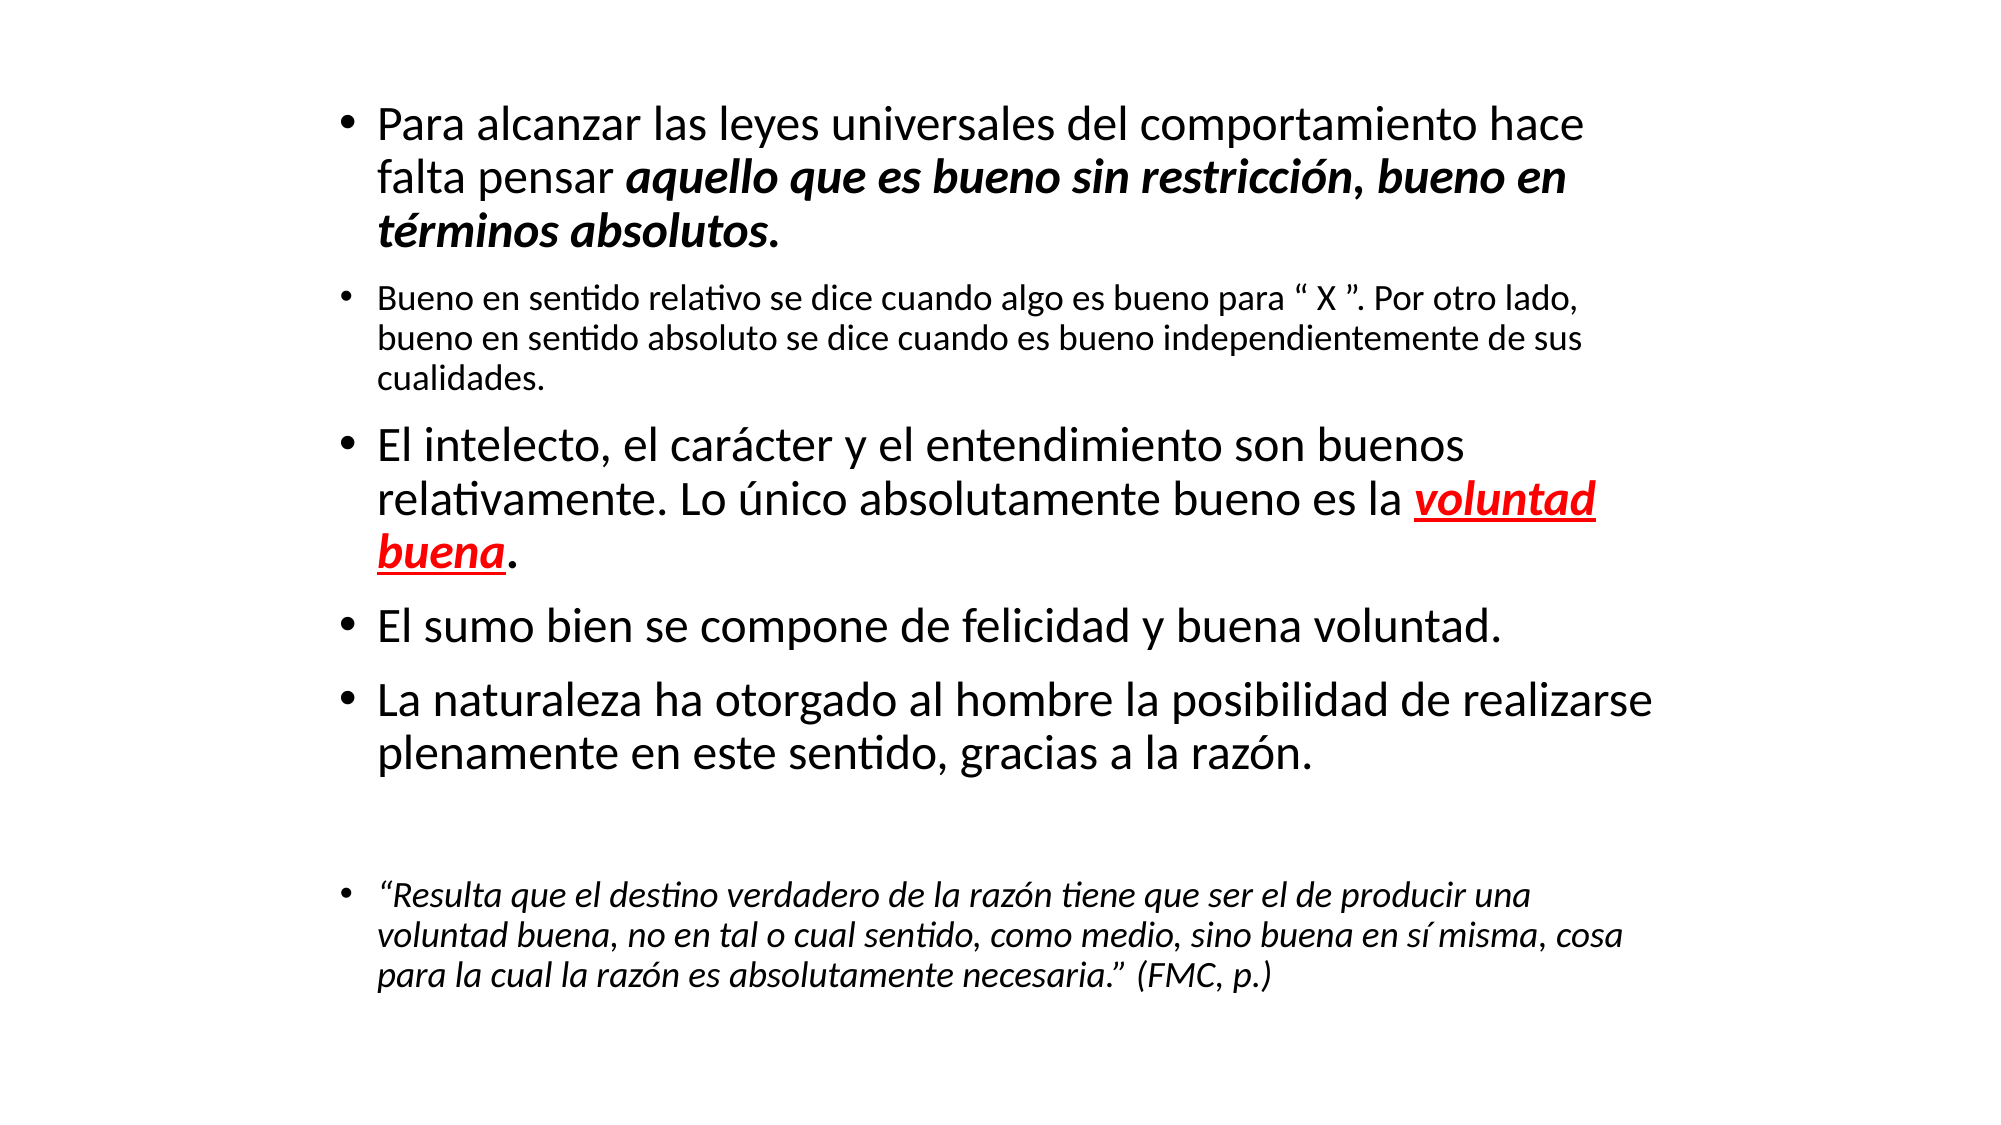

Para alcanzar las leyes universales del comportamiento hace falta pensar aquello que es bueno sin restricción, bueno en términos absolutos.
Bueno en sentido relativo se dice cuando algo es bueno para “ X ”. Por otro lado, bueno en sentido absoluto se dice cuando es bueno independientemente de sus cualidades.
El intelecto, el carácter y el entendimiento son buenos relativamente. Lo único absolutamente bueno es la voluntad buena.
El sumo bien se compone de felicidad y buena voluntad.
La naturaleza ha otorgado al hombre la posibilidad de realizarse plenamente en este sentido, gracias a la razón.

“Resulta que el destino verdadero de la razón tiene que ser el de producir una voluntad buena, no en tal o cual sentido, como medio, sino buena en sí misma, cosa para la cual la razón es absolutamente necesaria.” (FMC, p.)